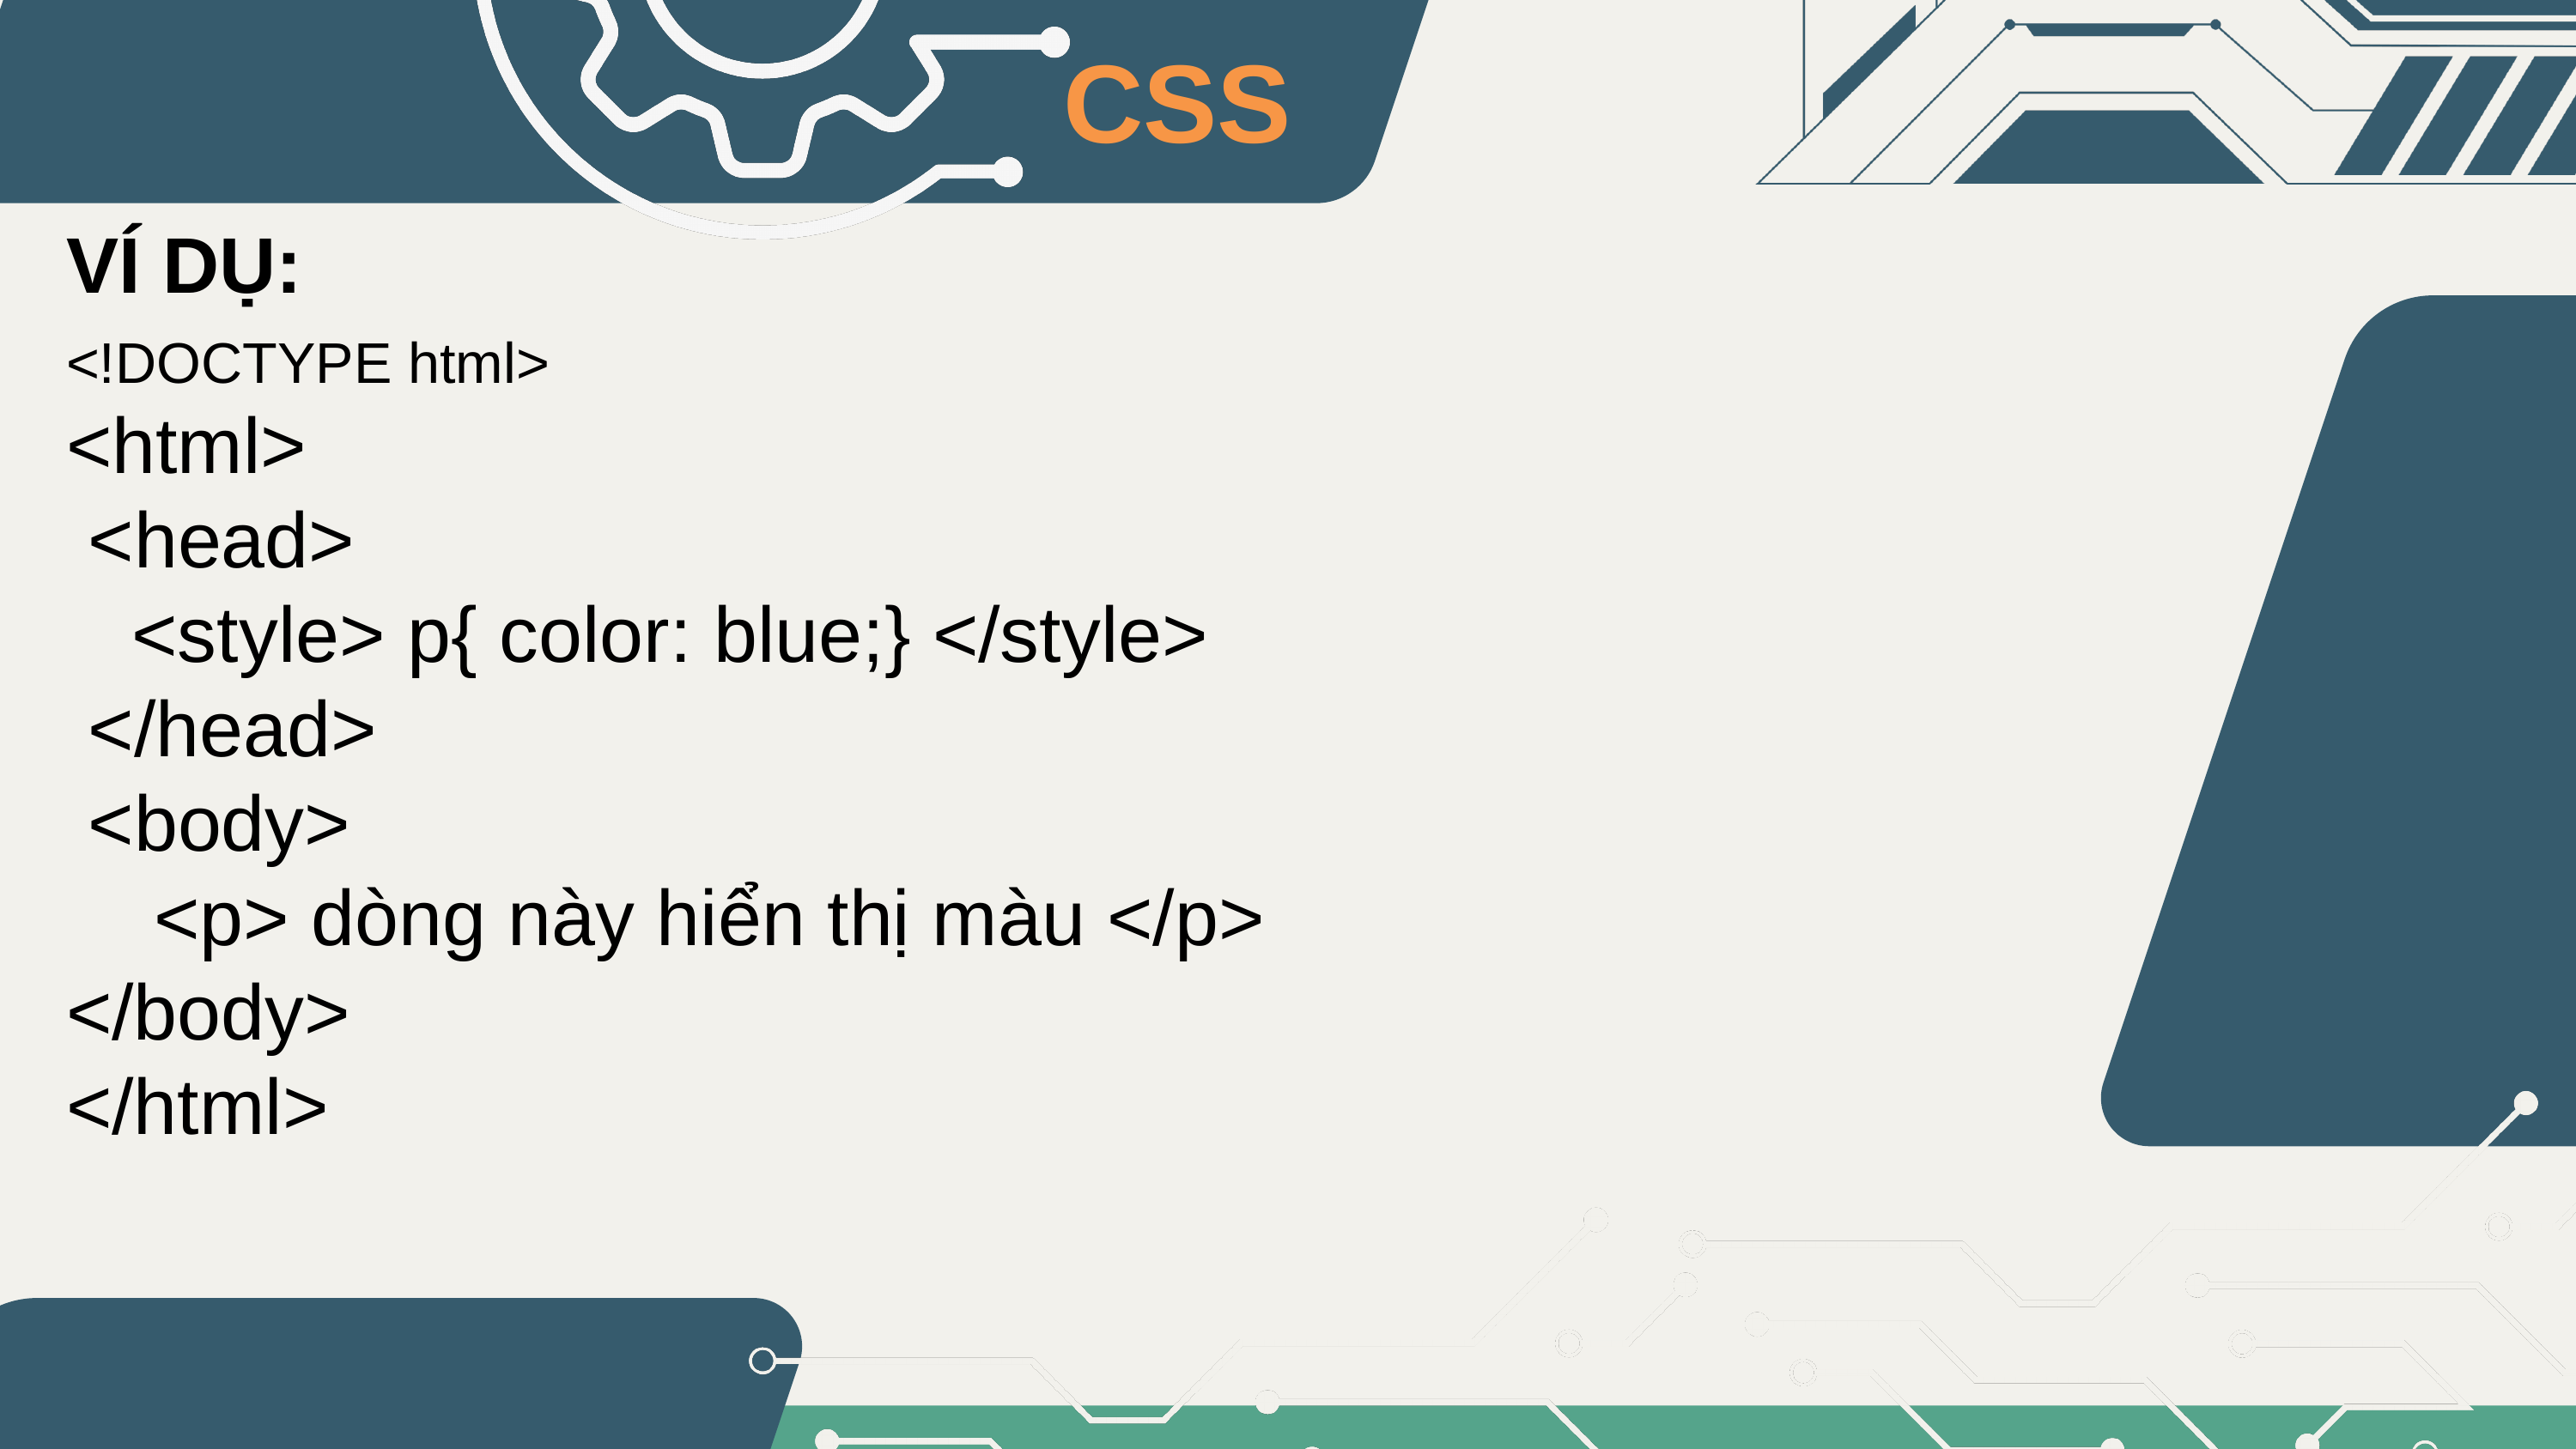

CSS
VÍ DỤ:
<!DOCTYPE html>
<html>
 <head>
   <style> p{ color: blue;} </style>
 </head>
 <body>
    <p> dòng này hiển thị màu </p>
</body>
</html>